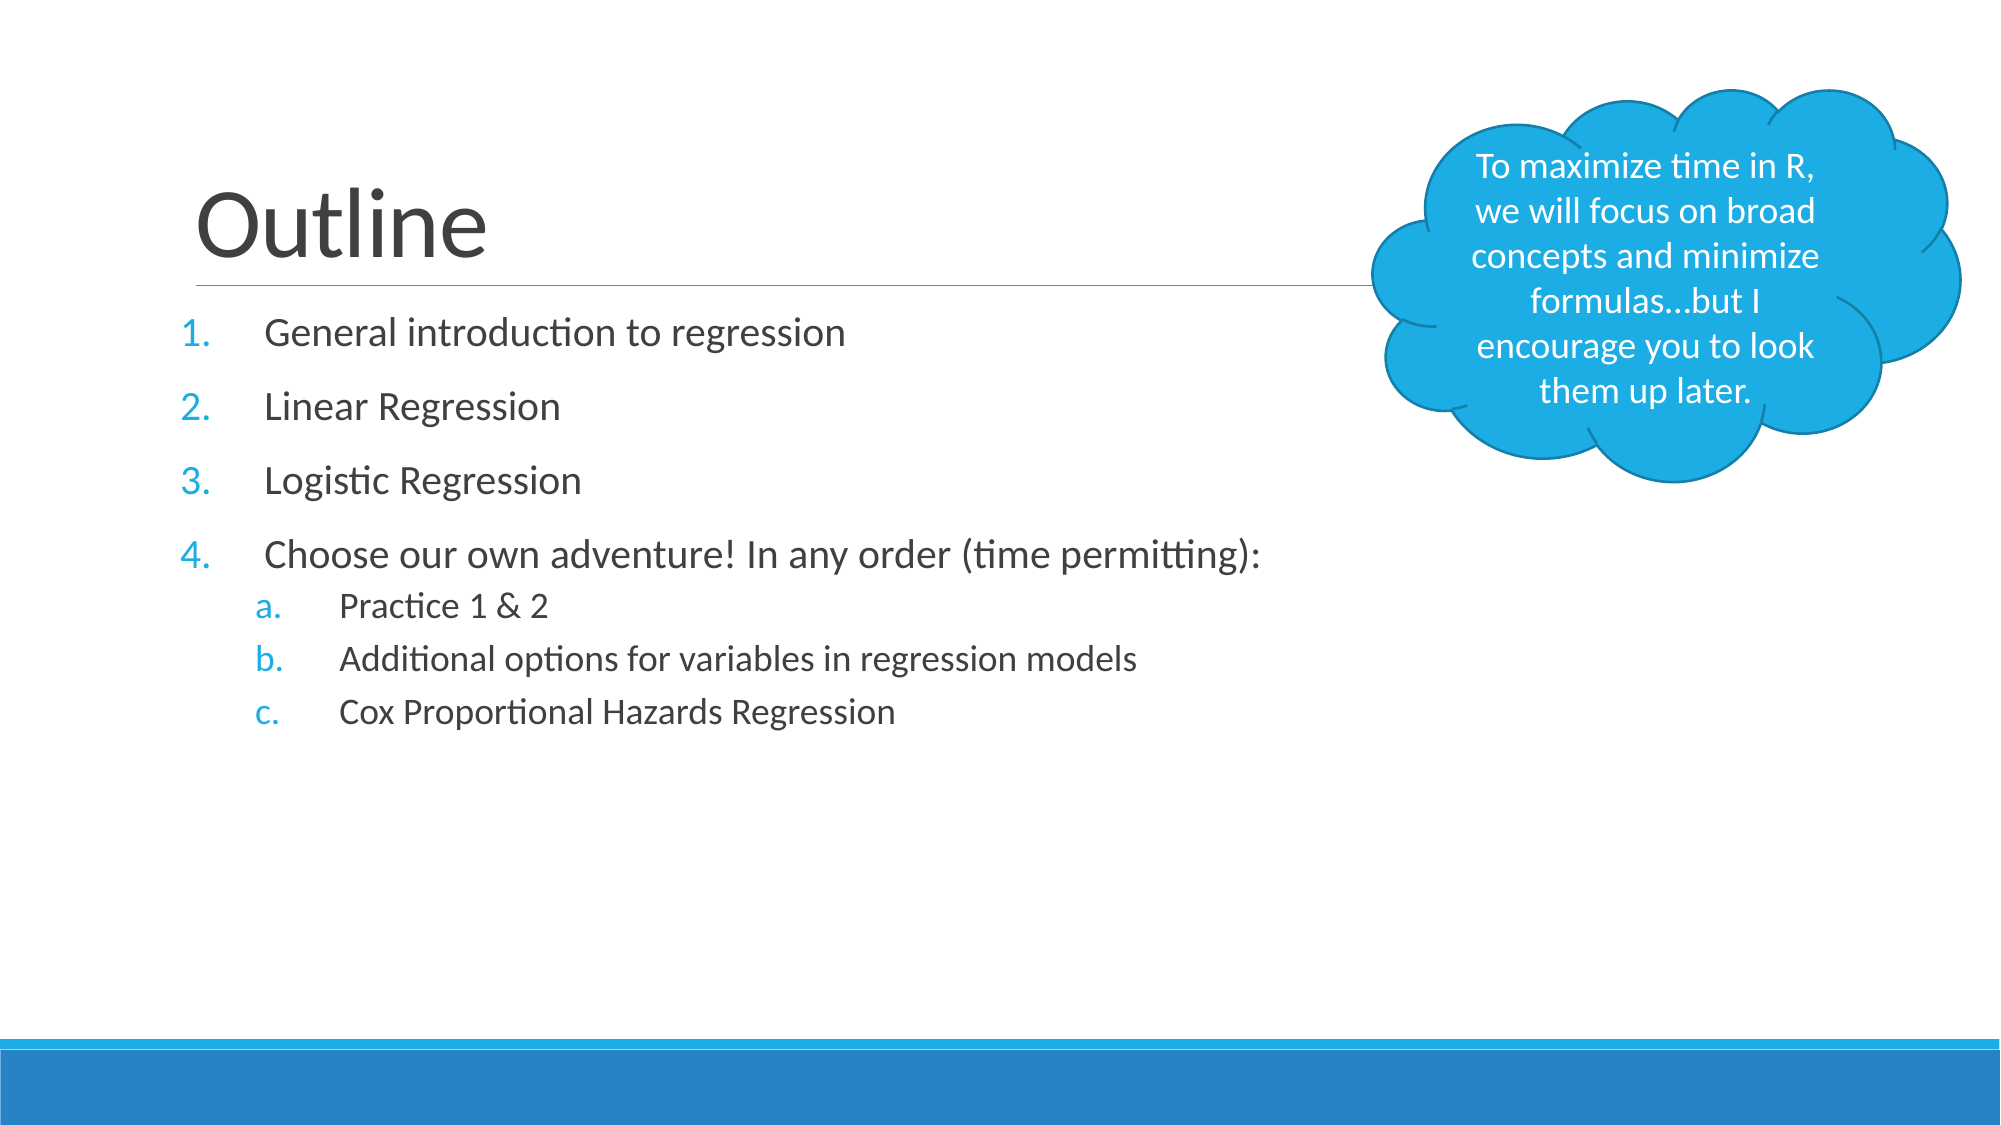

# Outline
To maximize time in R, we will focus on broad concepts and minimize formulas…but I encourage you to look them up later.
General introduction to regression
Linear Regression
Logistic Regression
Choose our own adventure! In any order (time permitting):
Practice 1 & 2
Additional options for variables in regression models
Cox Proportional Hazards Regression